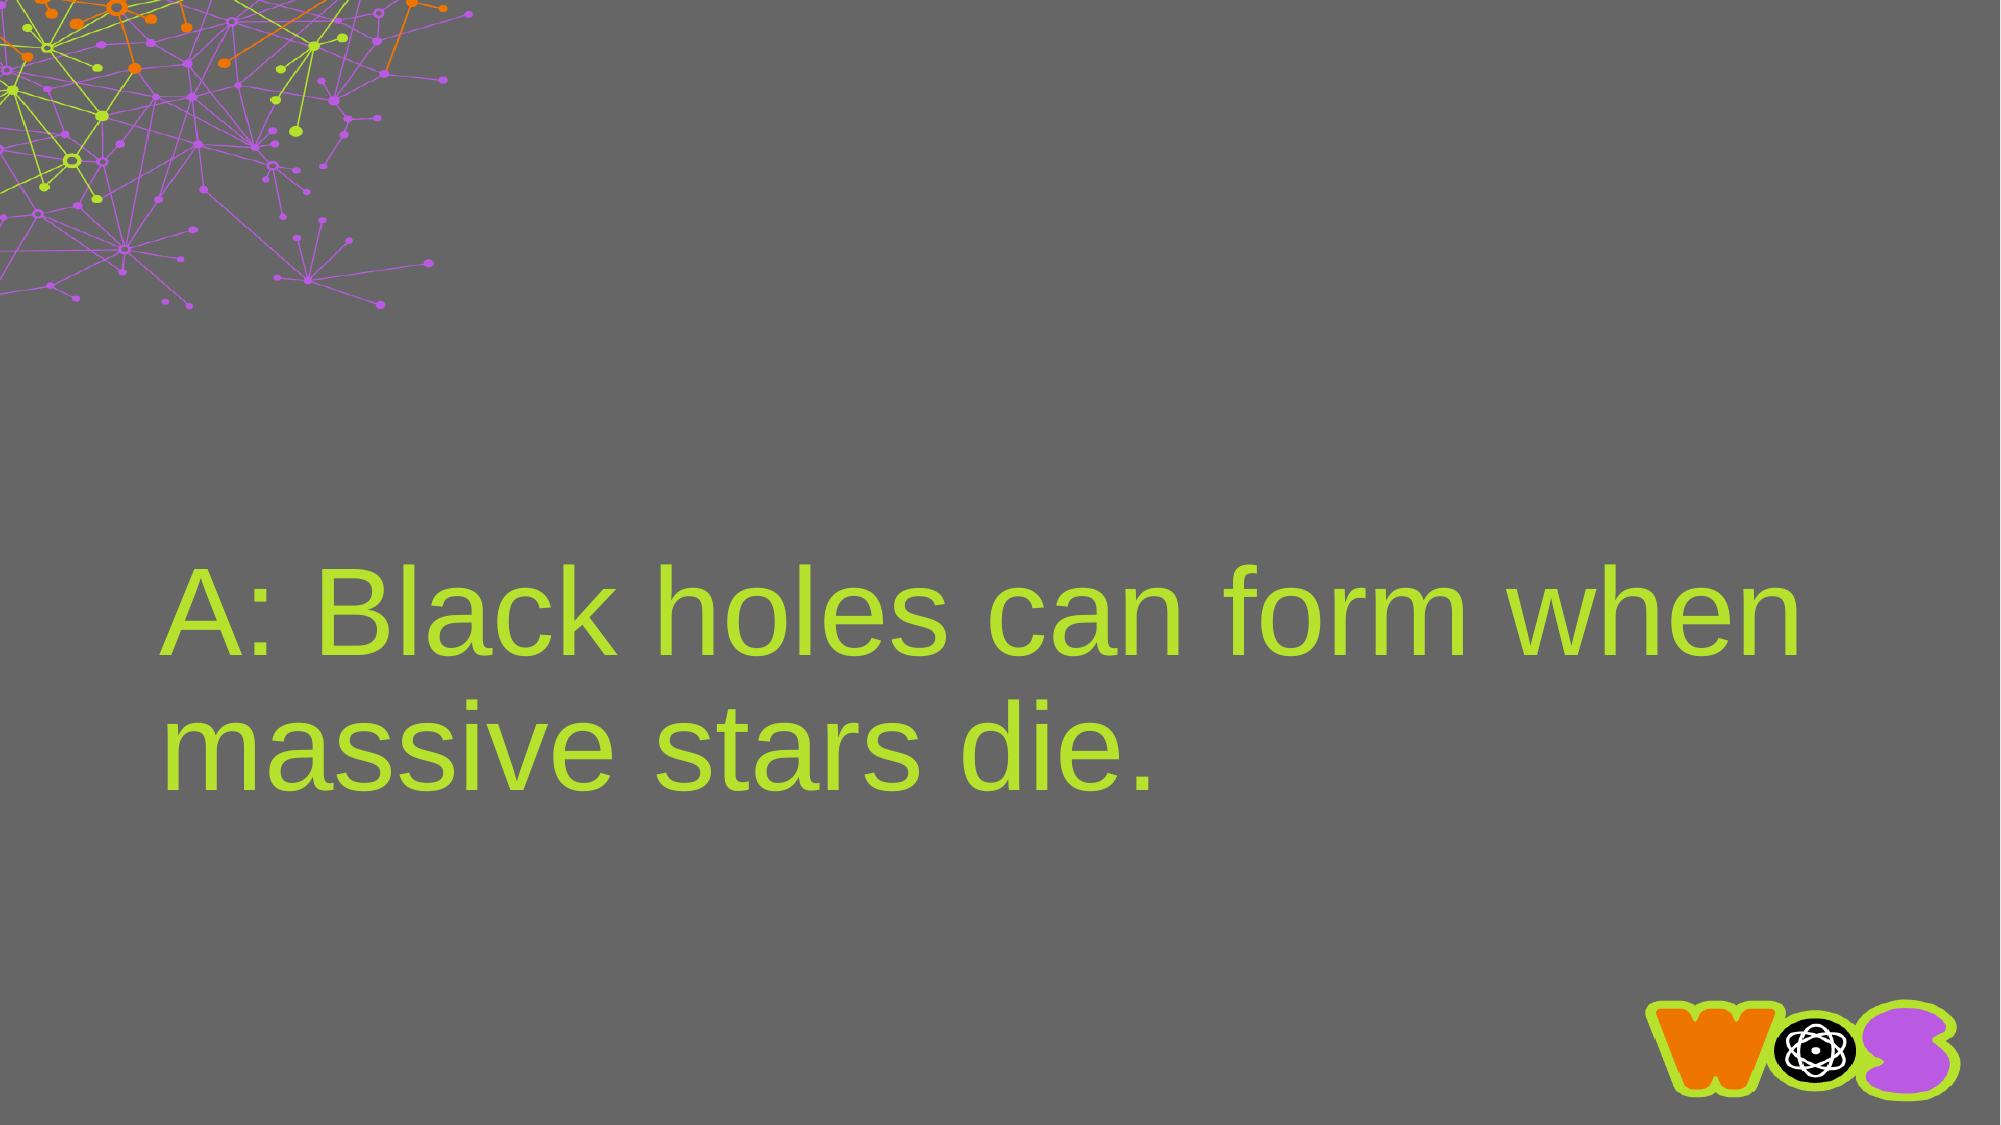

# A: Black holes can form when massive stars die.